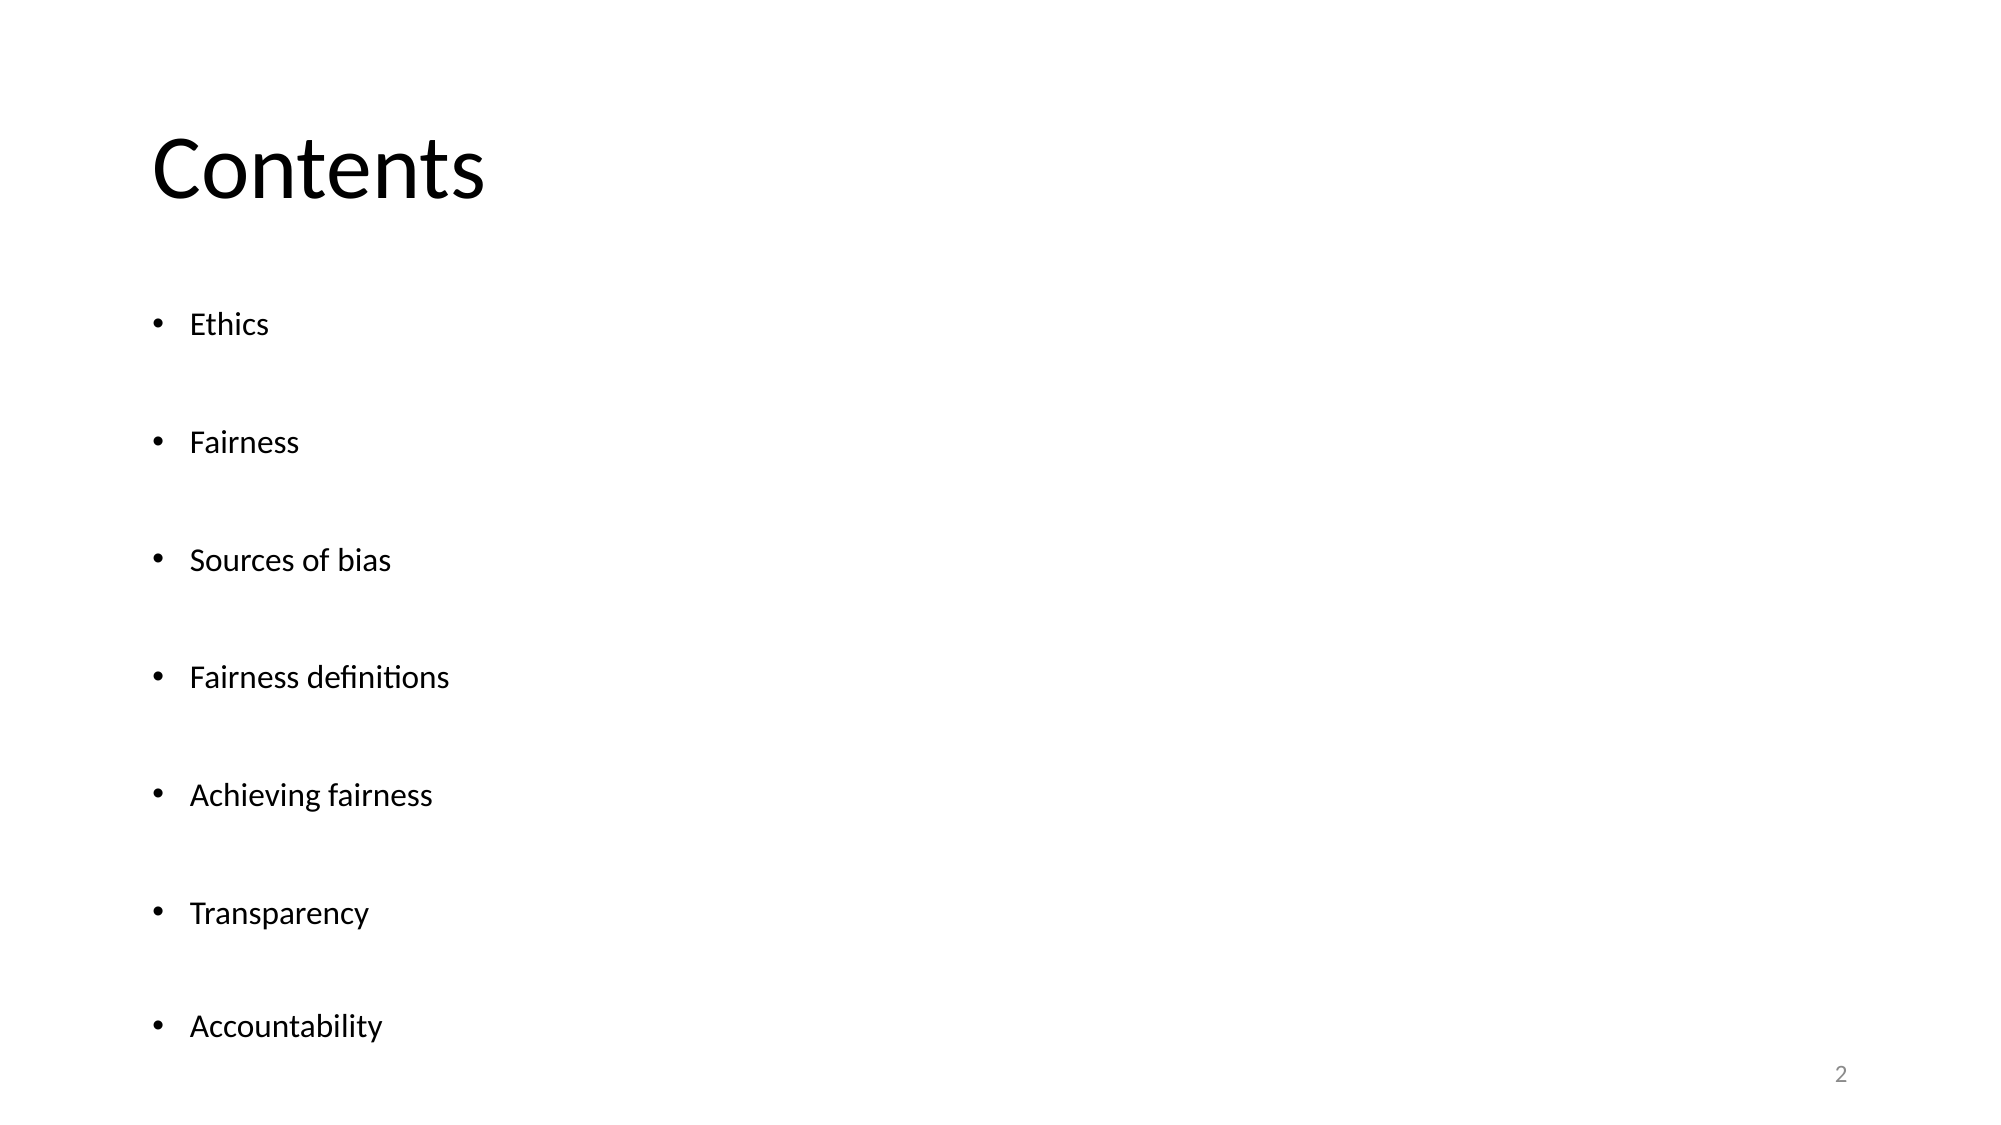

# Contents
Ethics

Fairness

Sources of bias

Fairness definitions

Achieving fairness

Transparency

Accountability
2